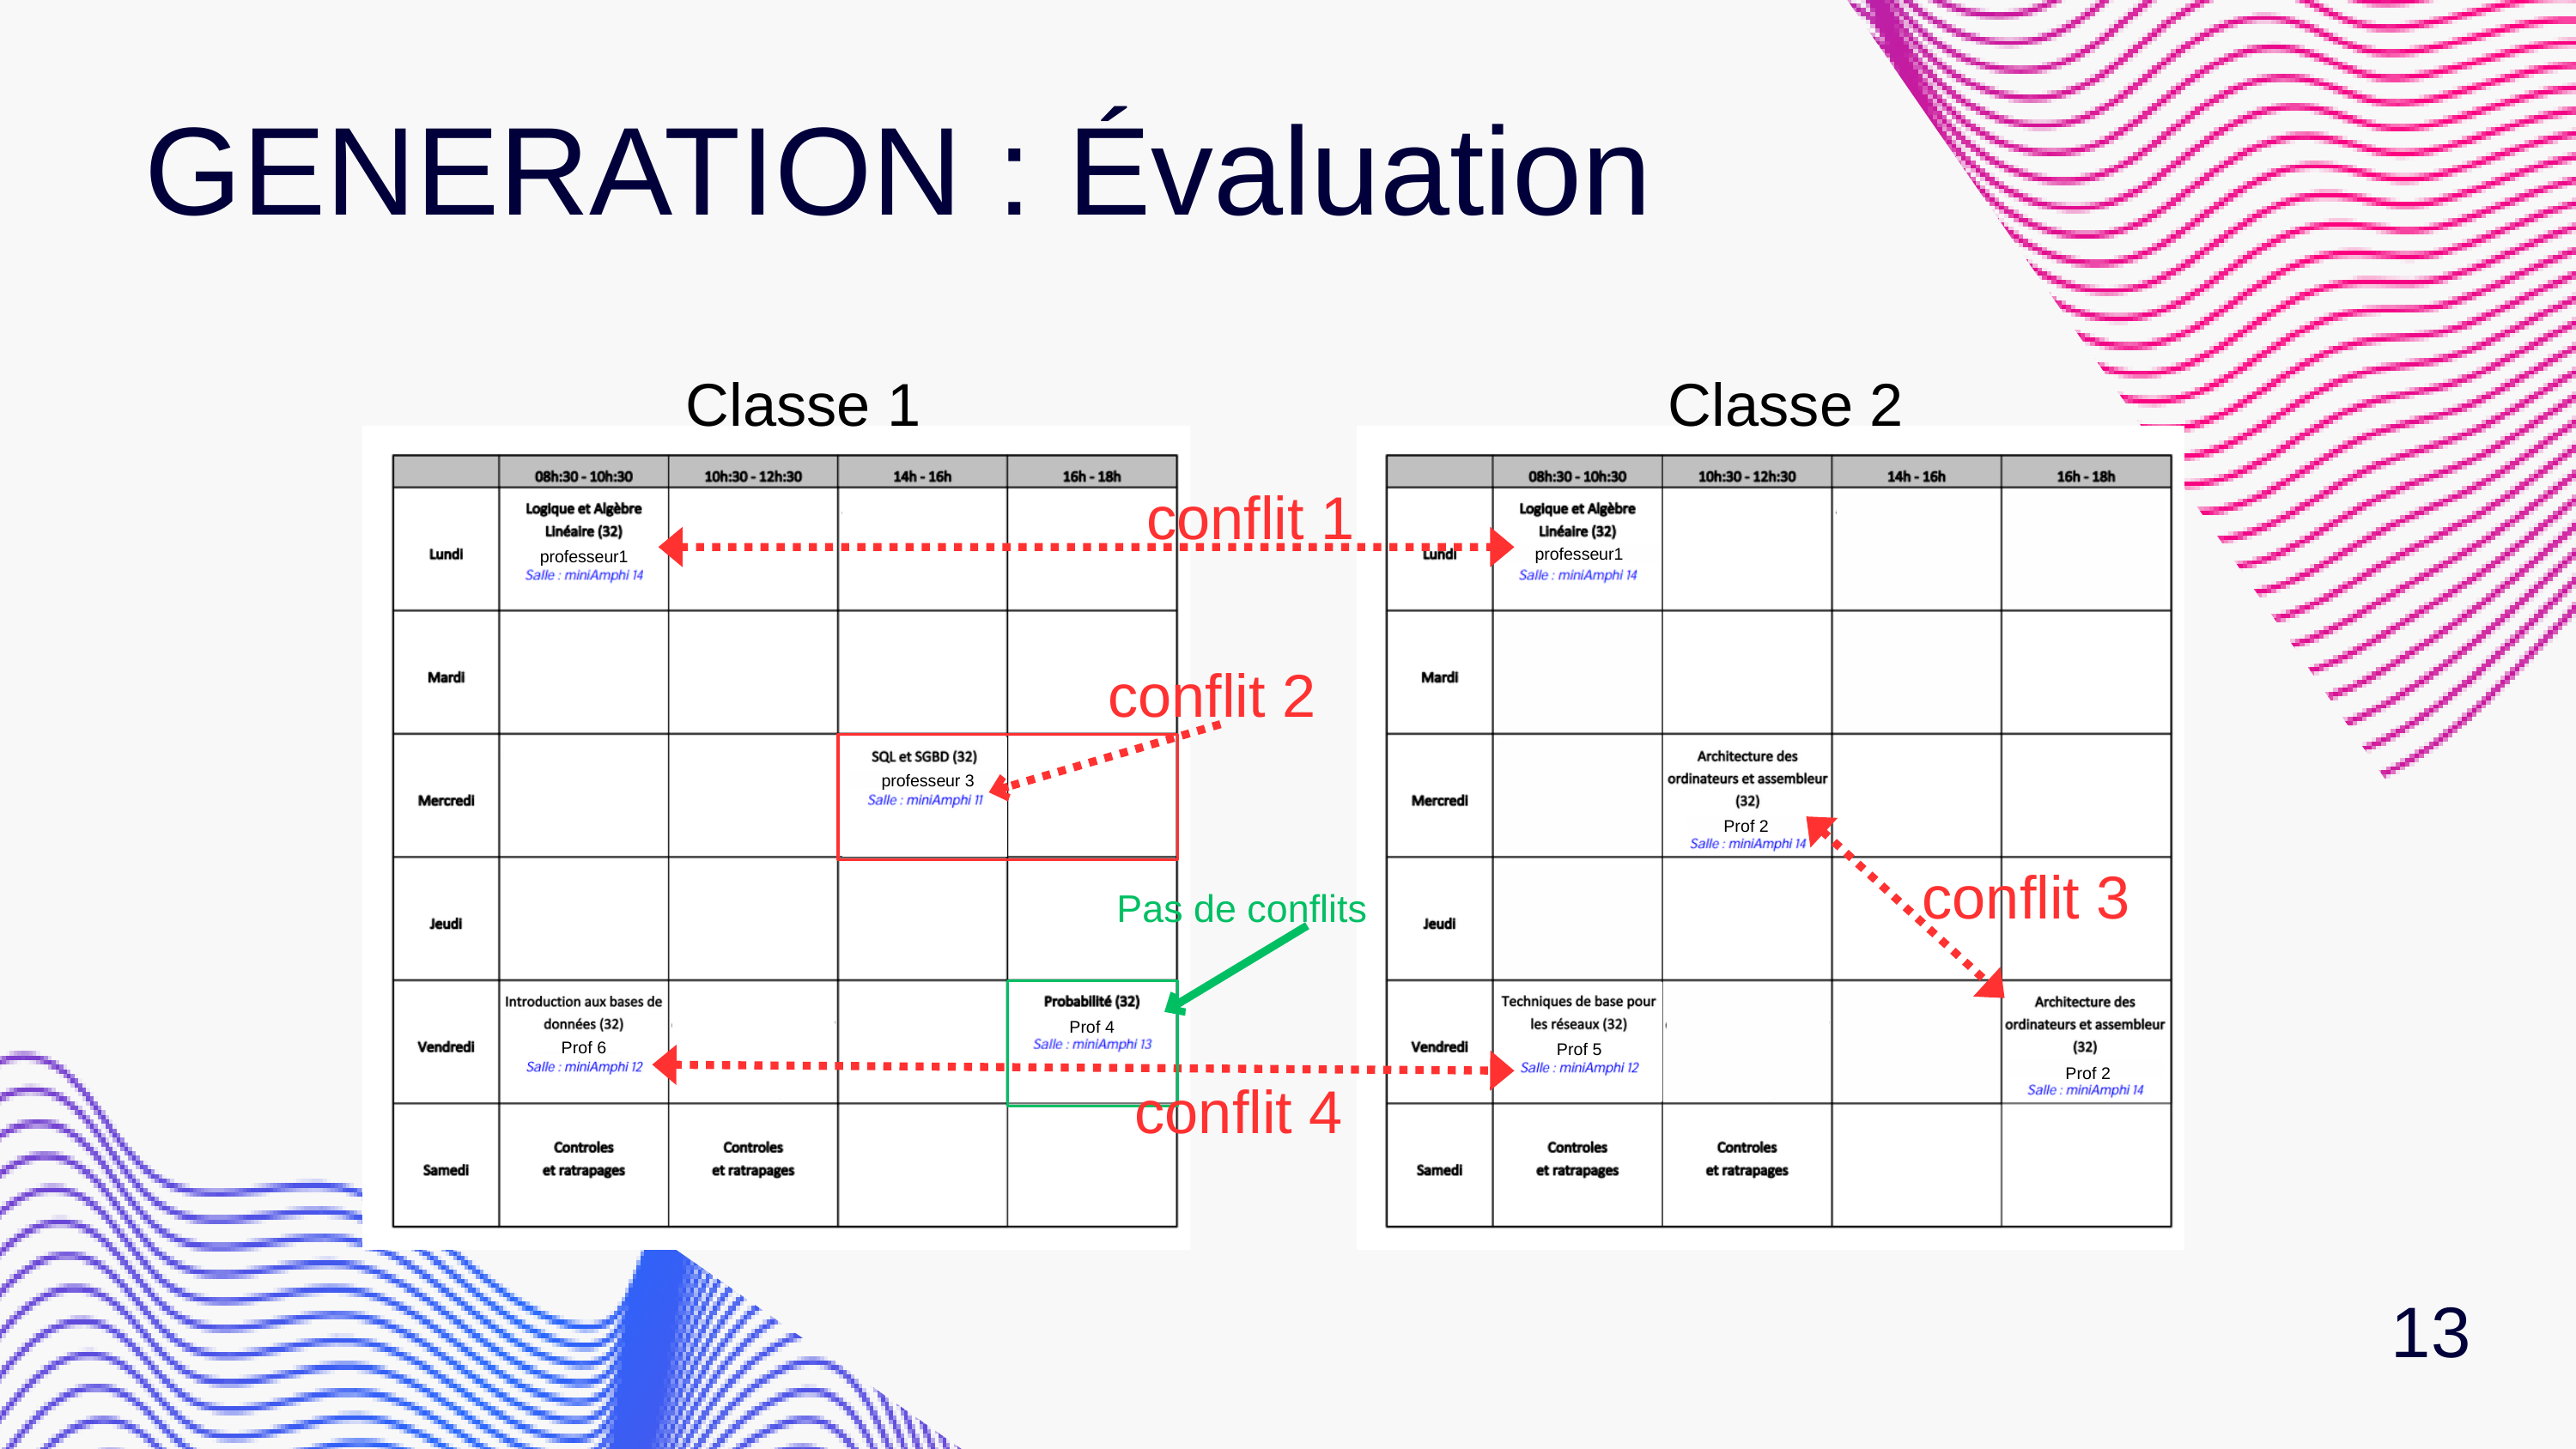

GENERATION : Évaluation
Classe 1
Classe 2

conflit 1

professeur1
professeur1

conflit 2

professeur 3

Prof 2

conflit 3

Pas de conflits

Prof 4

Prof 6

Prof 5

Prof 2

conflit 4

13